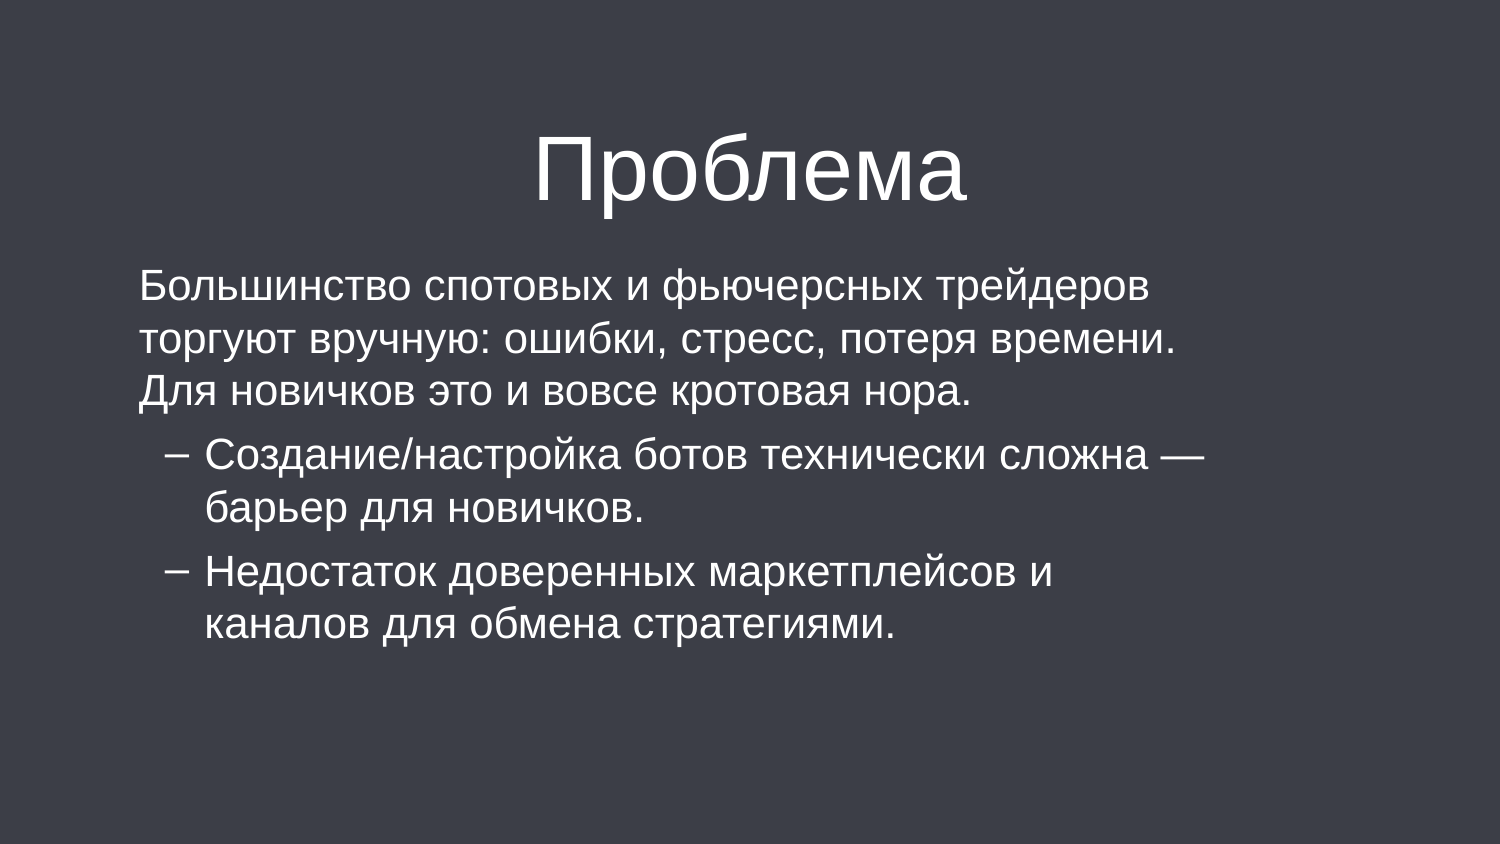

# Проблема
Большинство спотовых и фьючерсных трейдеров торгуют вручную: ошибки, стресс, потеря времени. Для новичков это и вовсе кротовая нора.
Создание/настройка ботов технически сложна — барьер для новичков.
Недостаток доверенных маркетплейсов и каналов для обмена стратегиями.